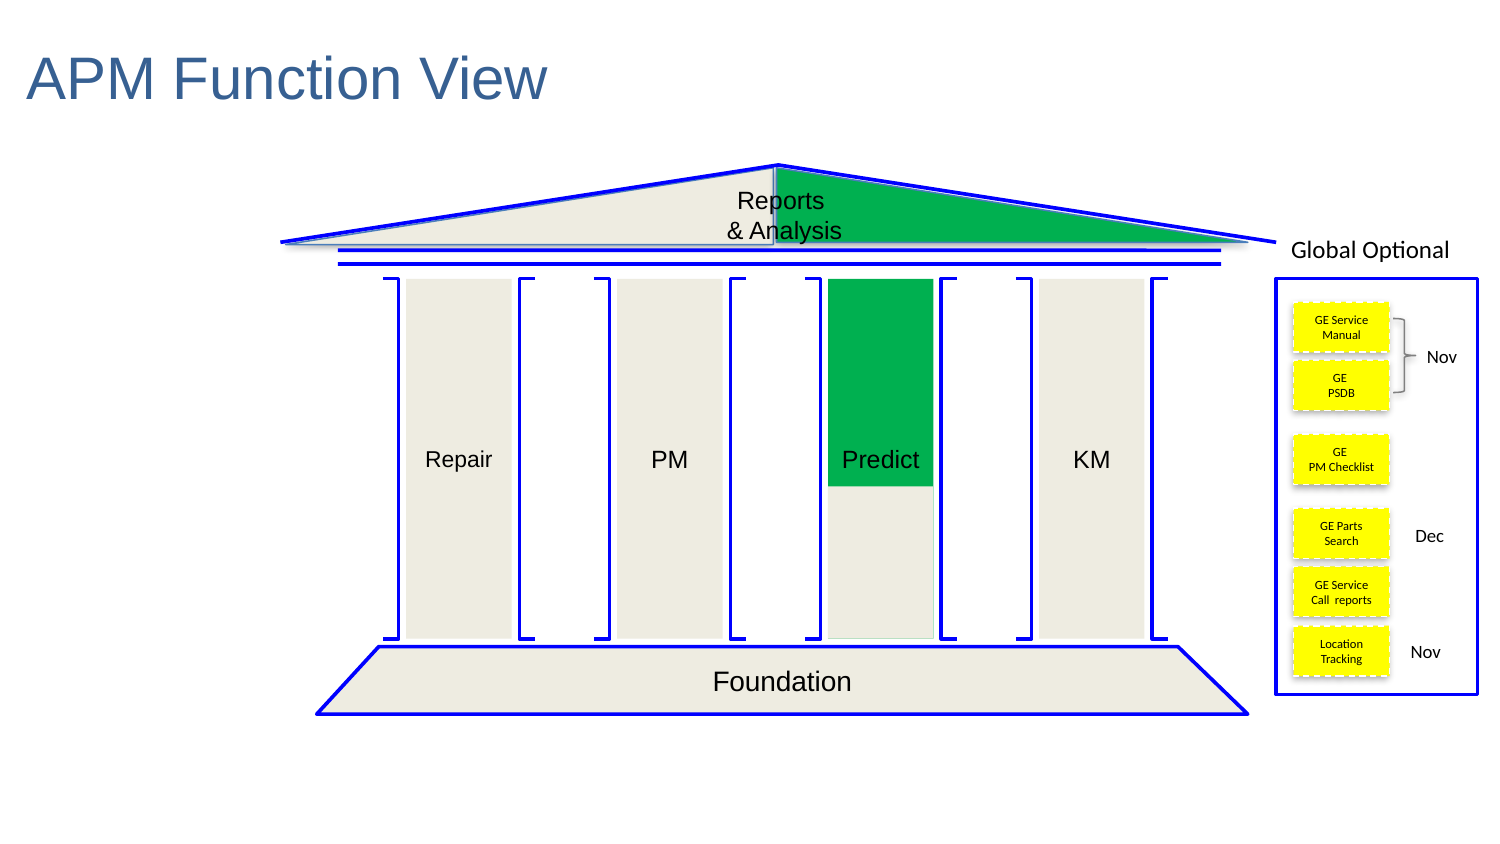

# APM Function View

Reports
 & Analysis
Global Optional

Repair

PM

Predict

KM

GE Service Manual

Nov
GE
PSDB
GE
PM Checklist

GE Parts Search
Dec
GE Service Call  reports
Location Tracking
Nov
Foundation